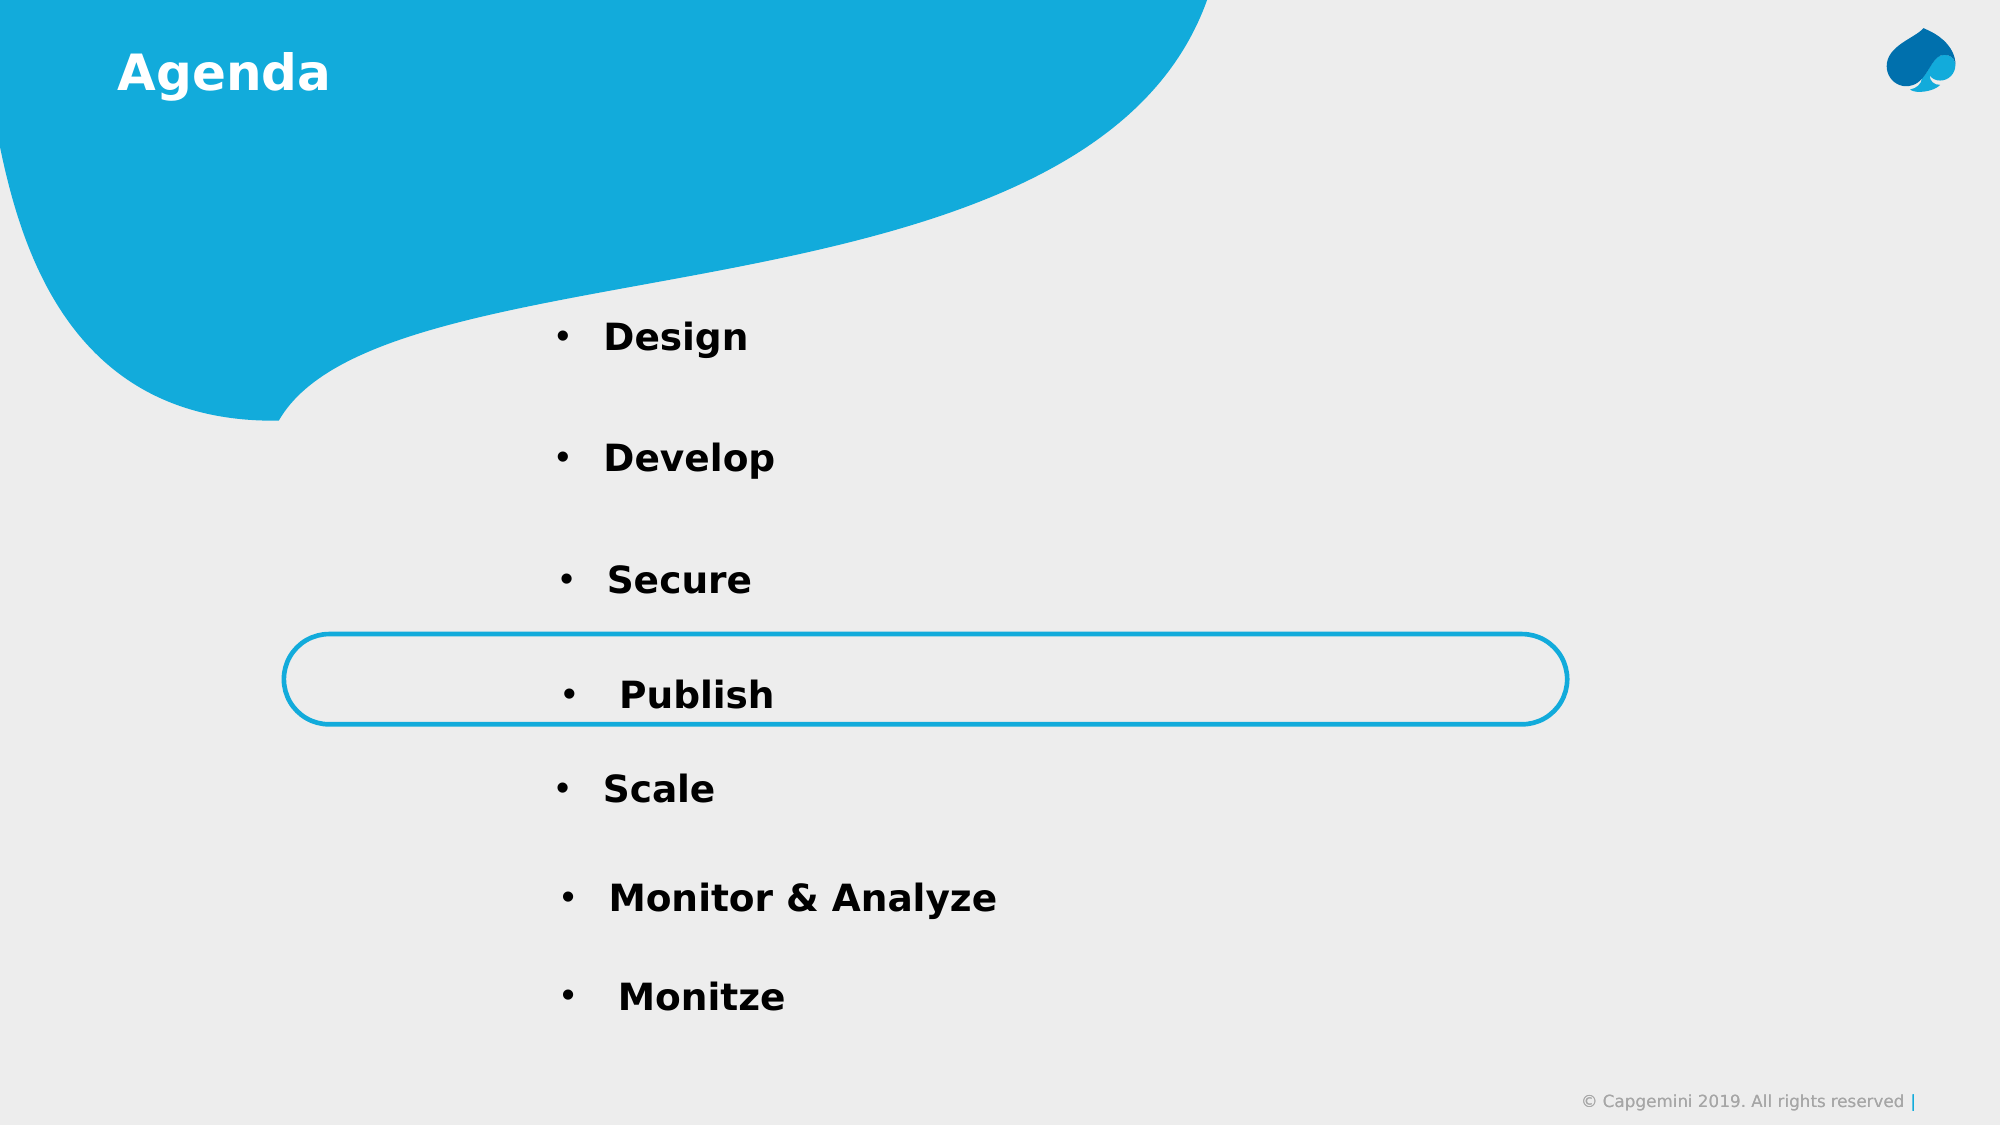

# Agenda
Design
Develop
Secure
Publish

Scale
Monitor & Analyze

Monitze